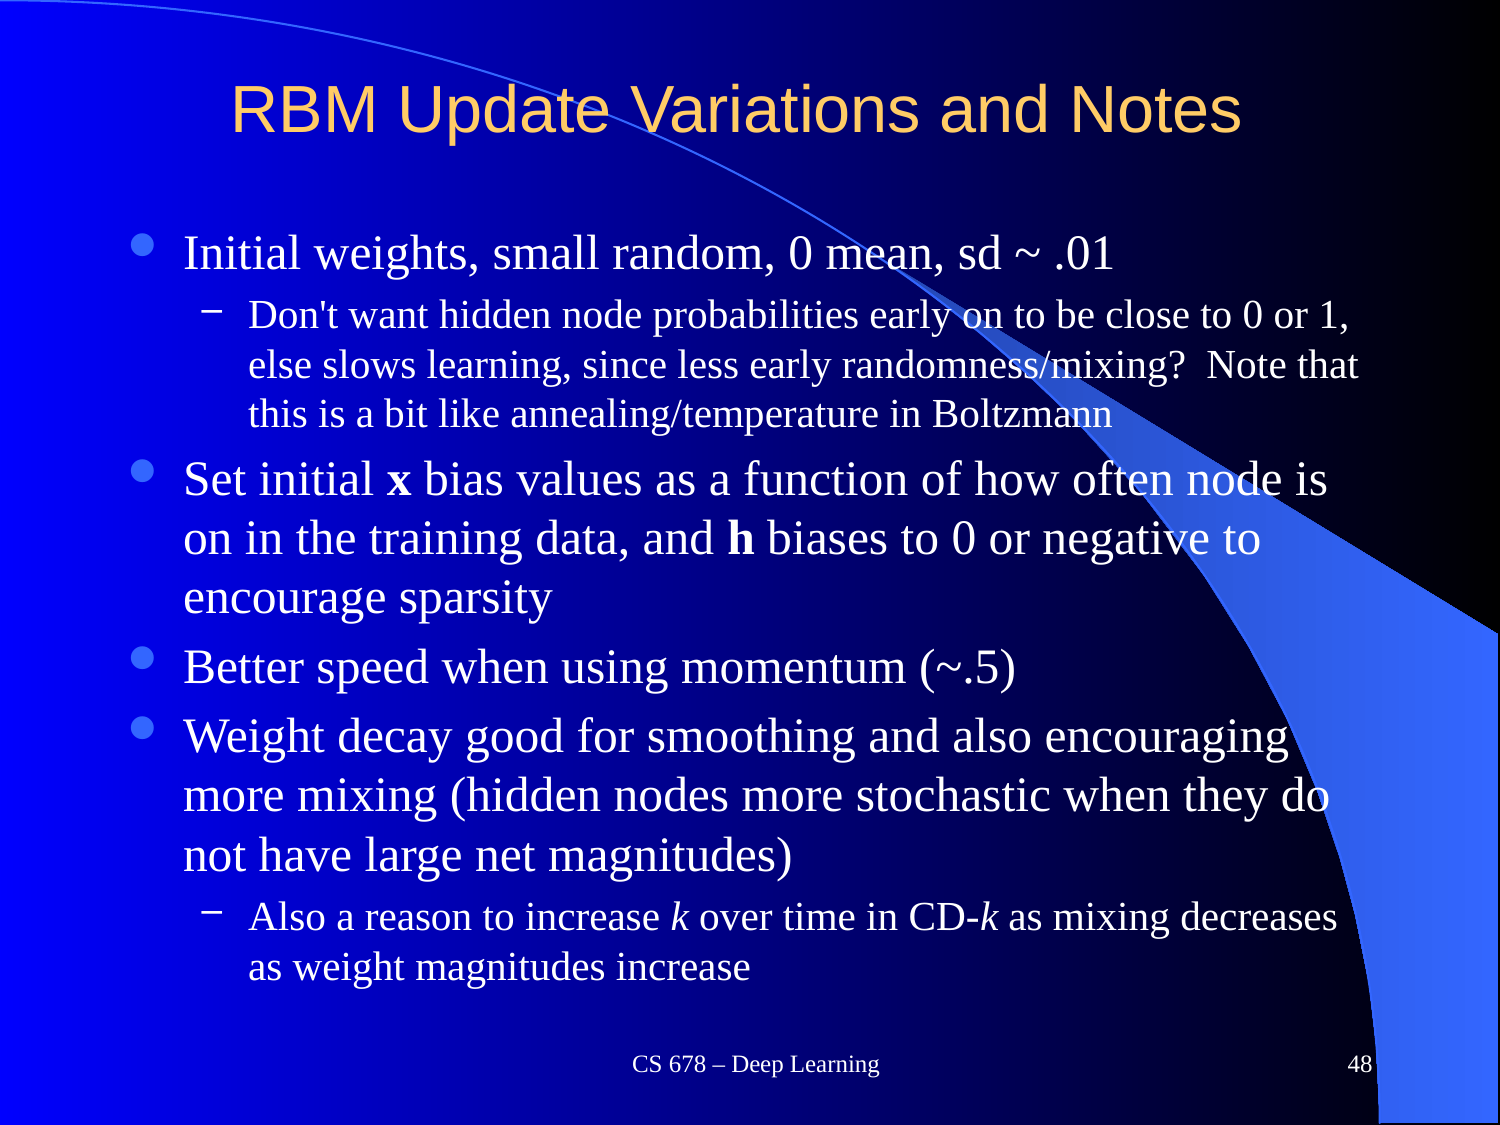

# RBM Update Variations and Notes
Initial weights, small random, 0 mean, sd ~ .01
Don't want hidden node probabilities early on to be close to 0 or 1, else slows learning, since less early randomness/mixing?  Note that this is a bit like annealing/temperature in Boltzmann
Set initial x bias values as a function of how often node is on in the training data, and h biases to 0 or negative to encourage sparsity
Better speed when using momentum (~.5)
Weight decay good for smoothing and also encouraging more mixing (hidden nodes more stochastic when they do not have large net magnitudes)
Also a reason to increase k over time in CD-k as mixing decreases as weight magnitudes increase

CS 678 – Deep Learning
48